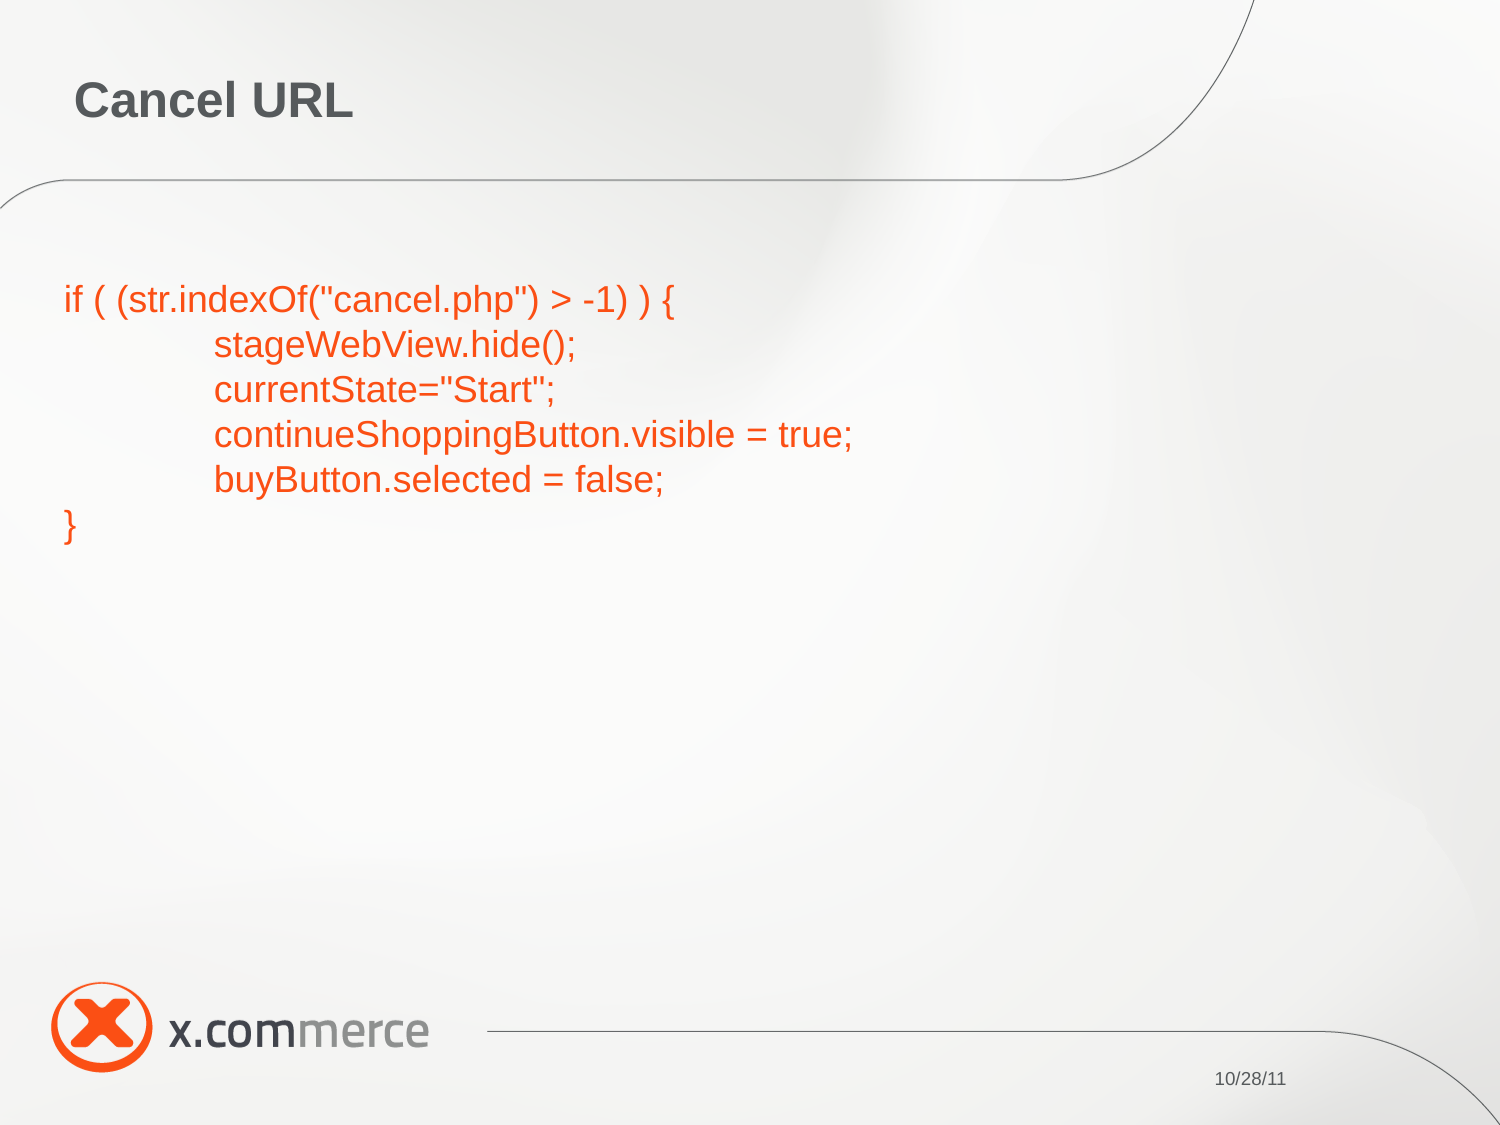

# Cancel URL
if ( (str.indexOf("cancel.php") > -1) ) {
	stageWebView.hide();
	currentState="Start";
	continueShoppingButton.visible = true;
	buyButton.selected = false;
}
10/28/11